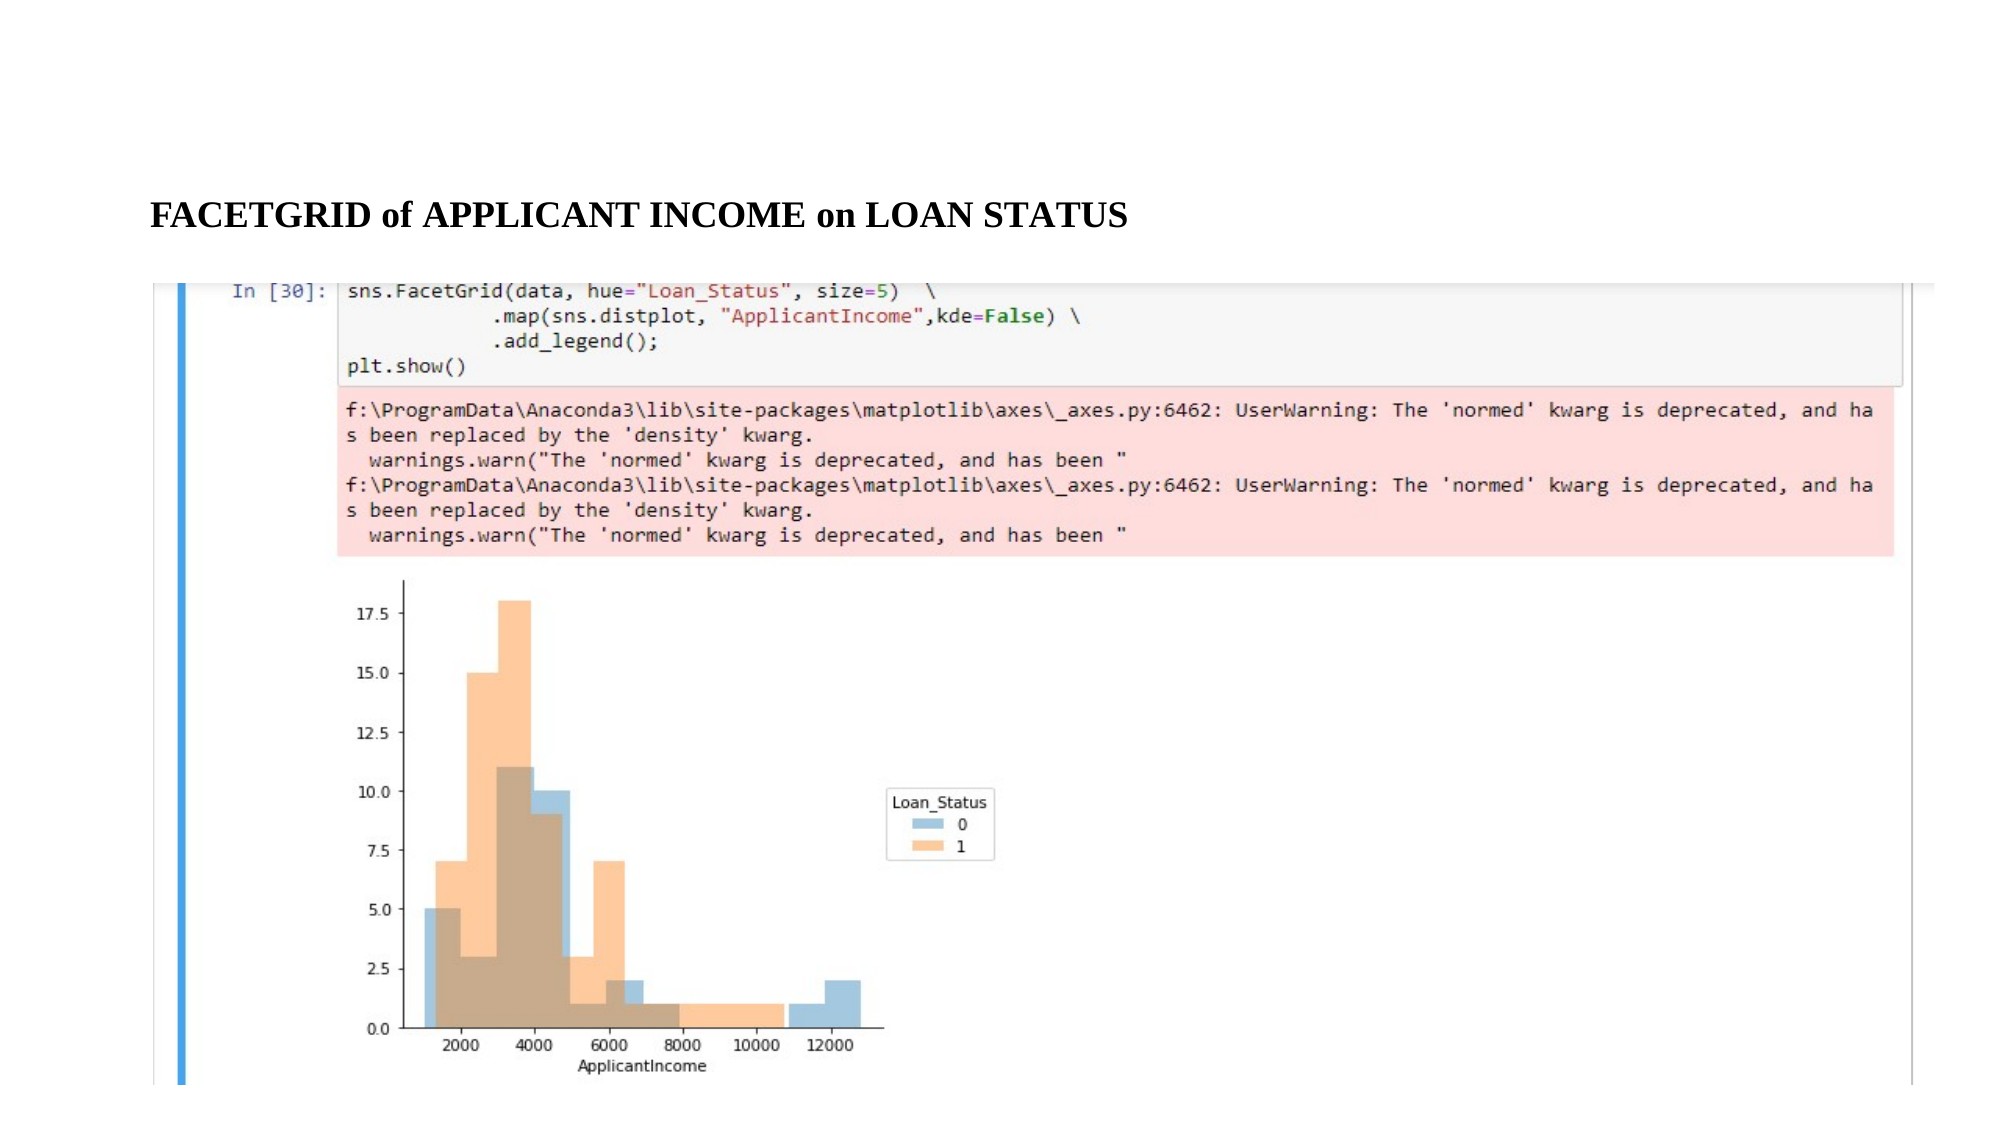

FACETGRID of APPLICANT INCOME on LOAN STATUS